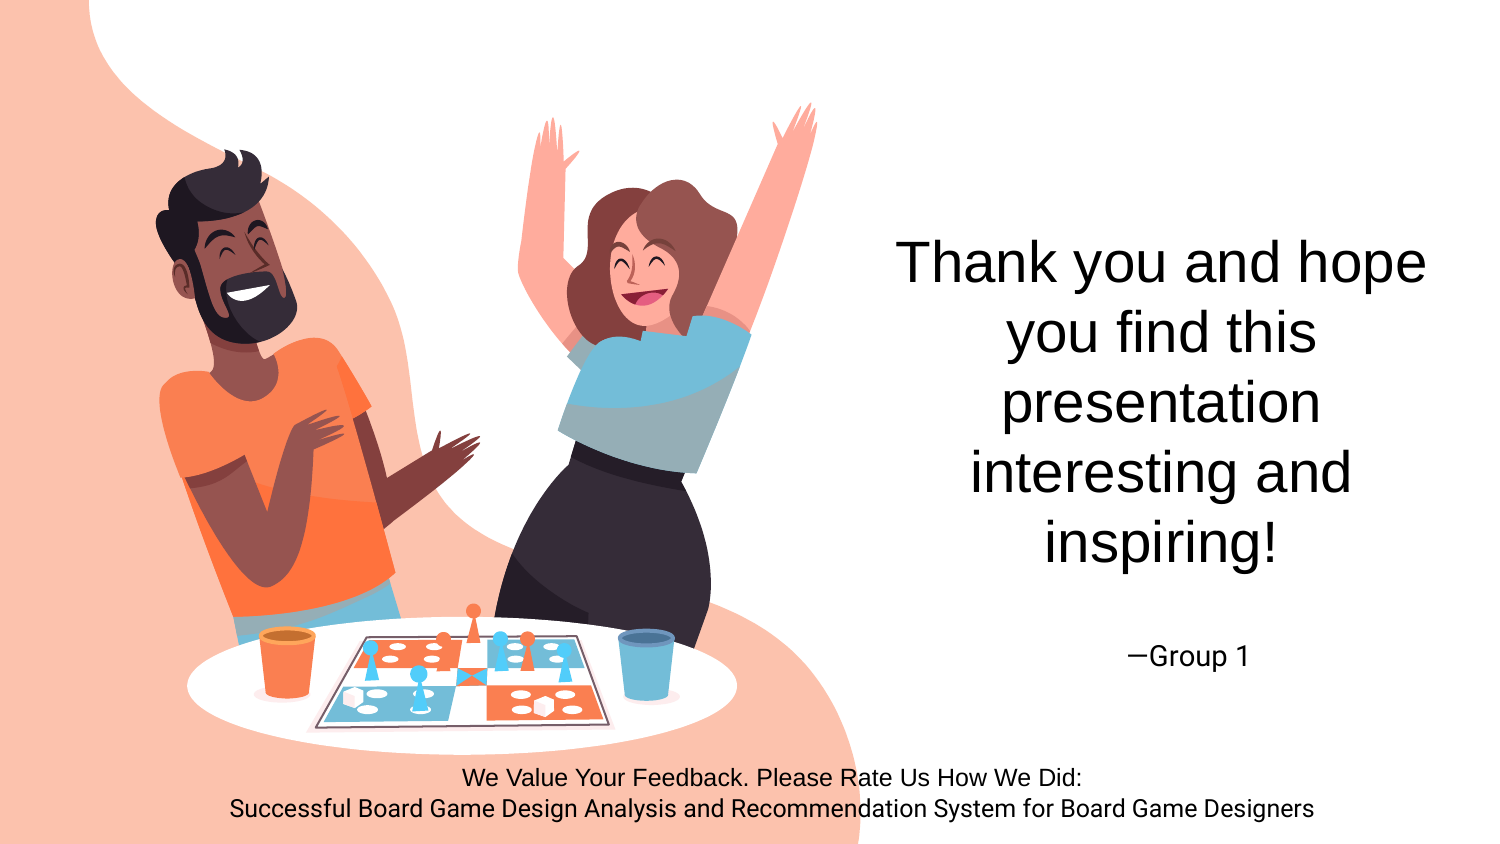

# Thank you and hope you find this presentation
interesting and inspiring!
—Group 1
We Value Your Feedback. Please Rate Us How We Did:
Successful Board Game Design Analysis and Recommendation System for Board Game Designers